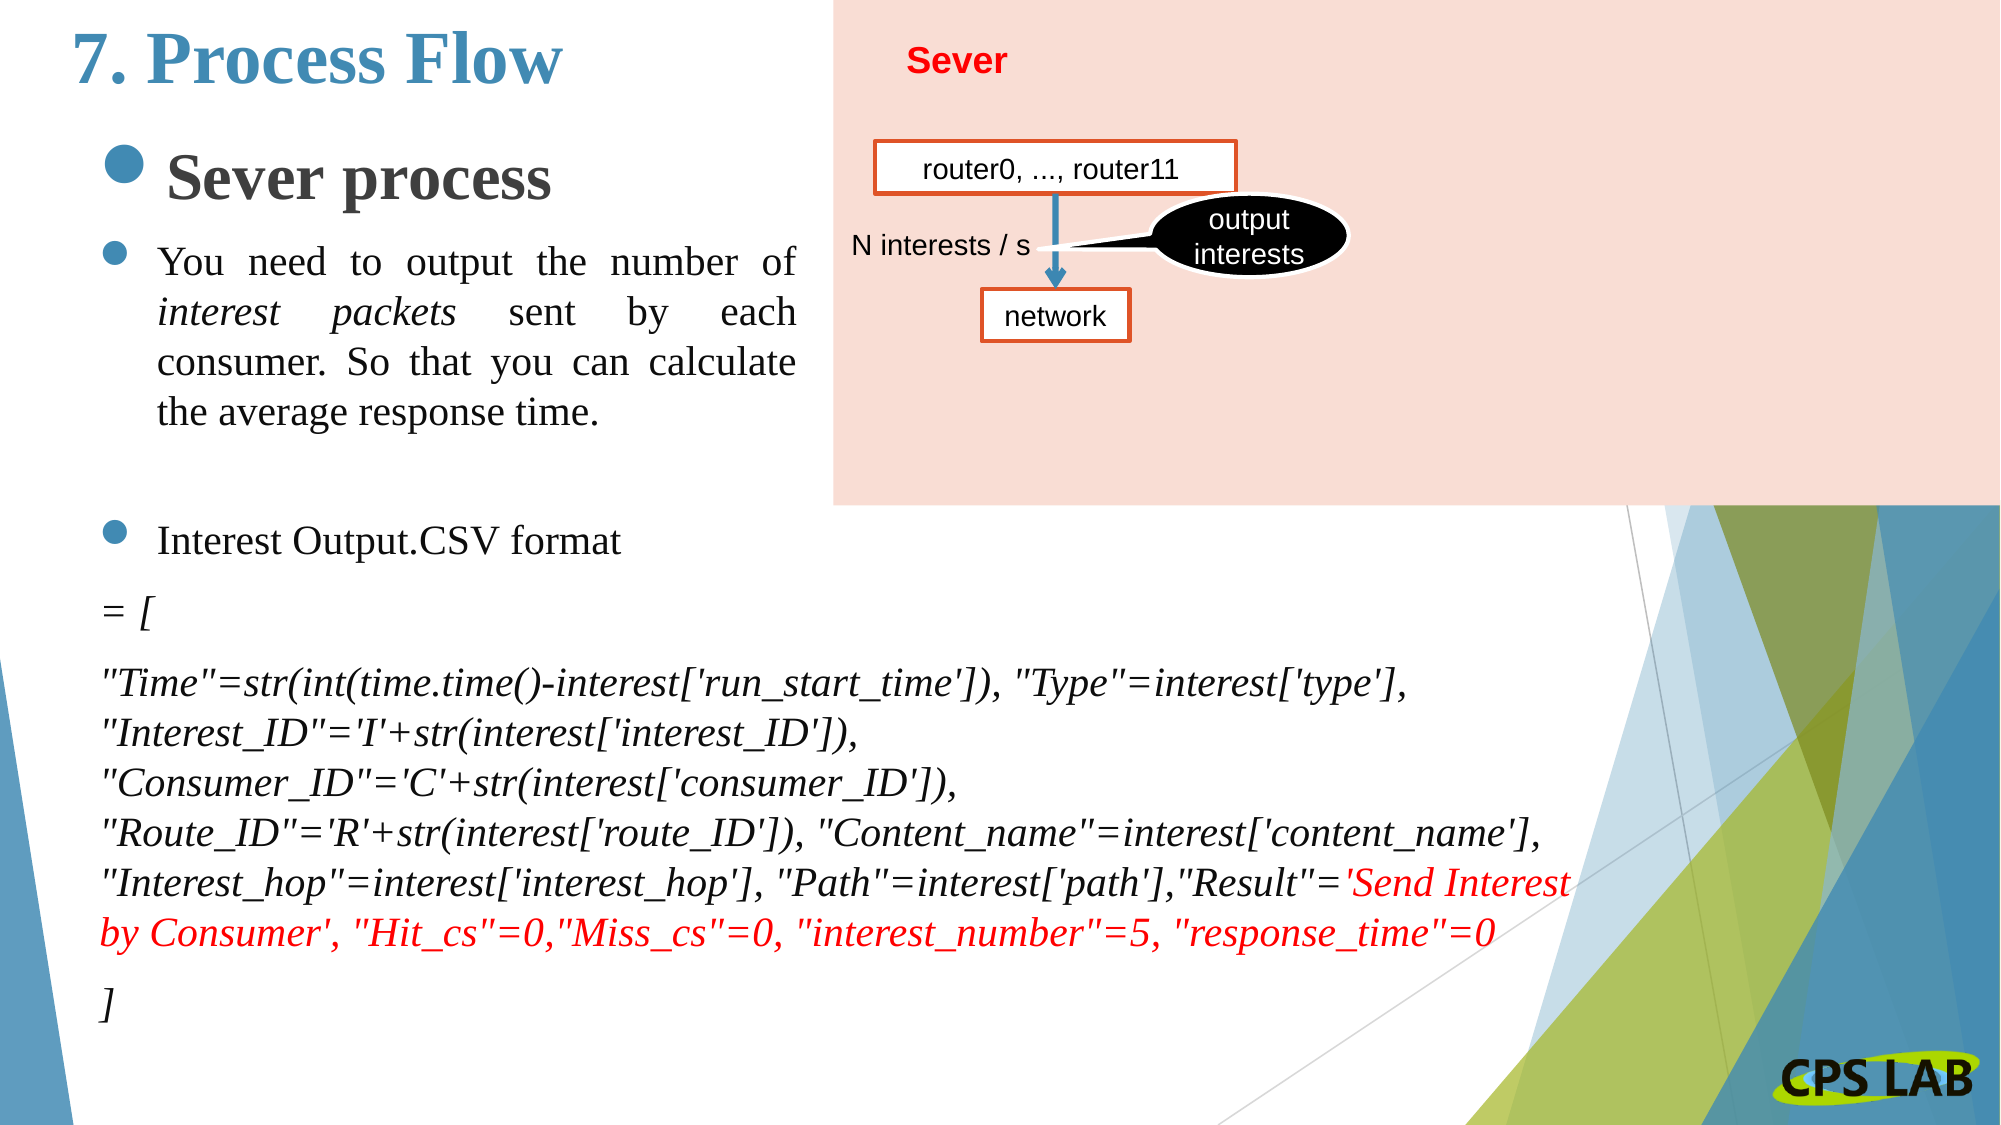

# 7. Process Flow
Sever
Sever process
You need to output the number of interest packets sent by each consumer. So that you can calculate the average response time.
router0, ..., router11
output interests
N interests / s
network
Interest Output.CSV format
= [
"Time"=str(int(time.time()-interest['run_start_time']), "Type"=interest['type'], "Interest_ID"='I'+str(interest['interest_ID']), "Consumer_ID"='C'+str(interest['consumer_ID']),  "Route_ID"='R'+str(interest['route_ID']), "Content_name"=interest['content_name'], "Interest_hop"=interest['interest_hop'], "Path"=interest['path'],"Result"='Send Interest by Consumer', "Hit_cs"=0,"Miss_cs"=0, "interest_number"=5, "response_time"=0
]